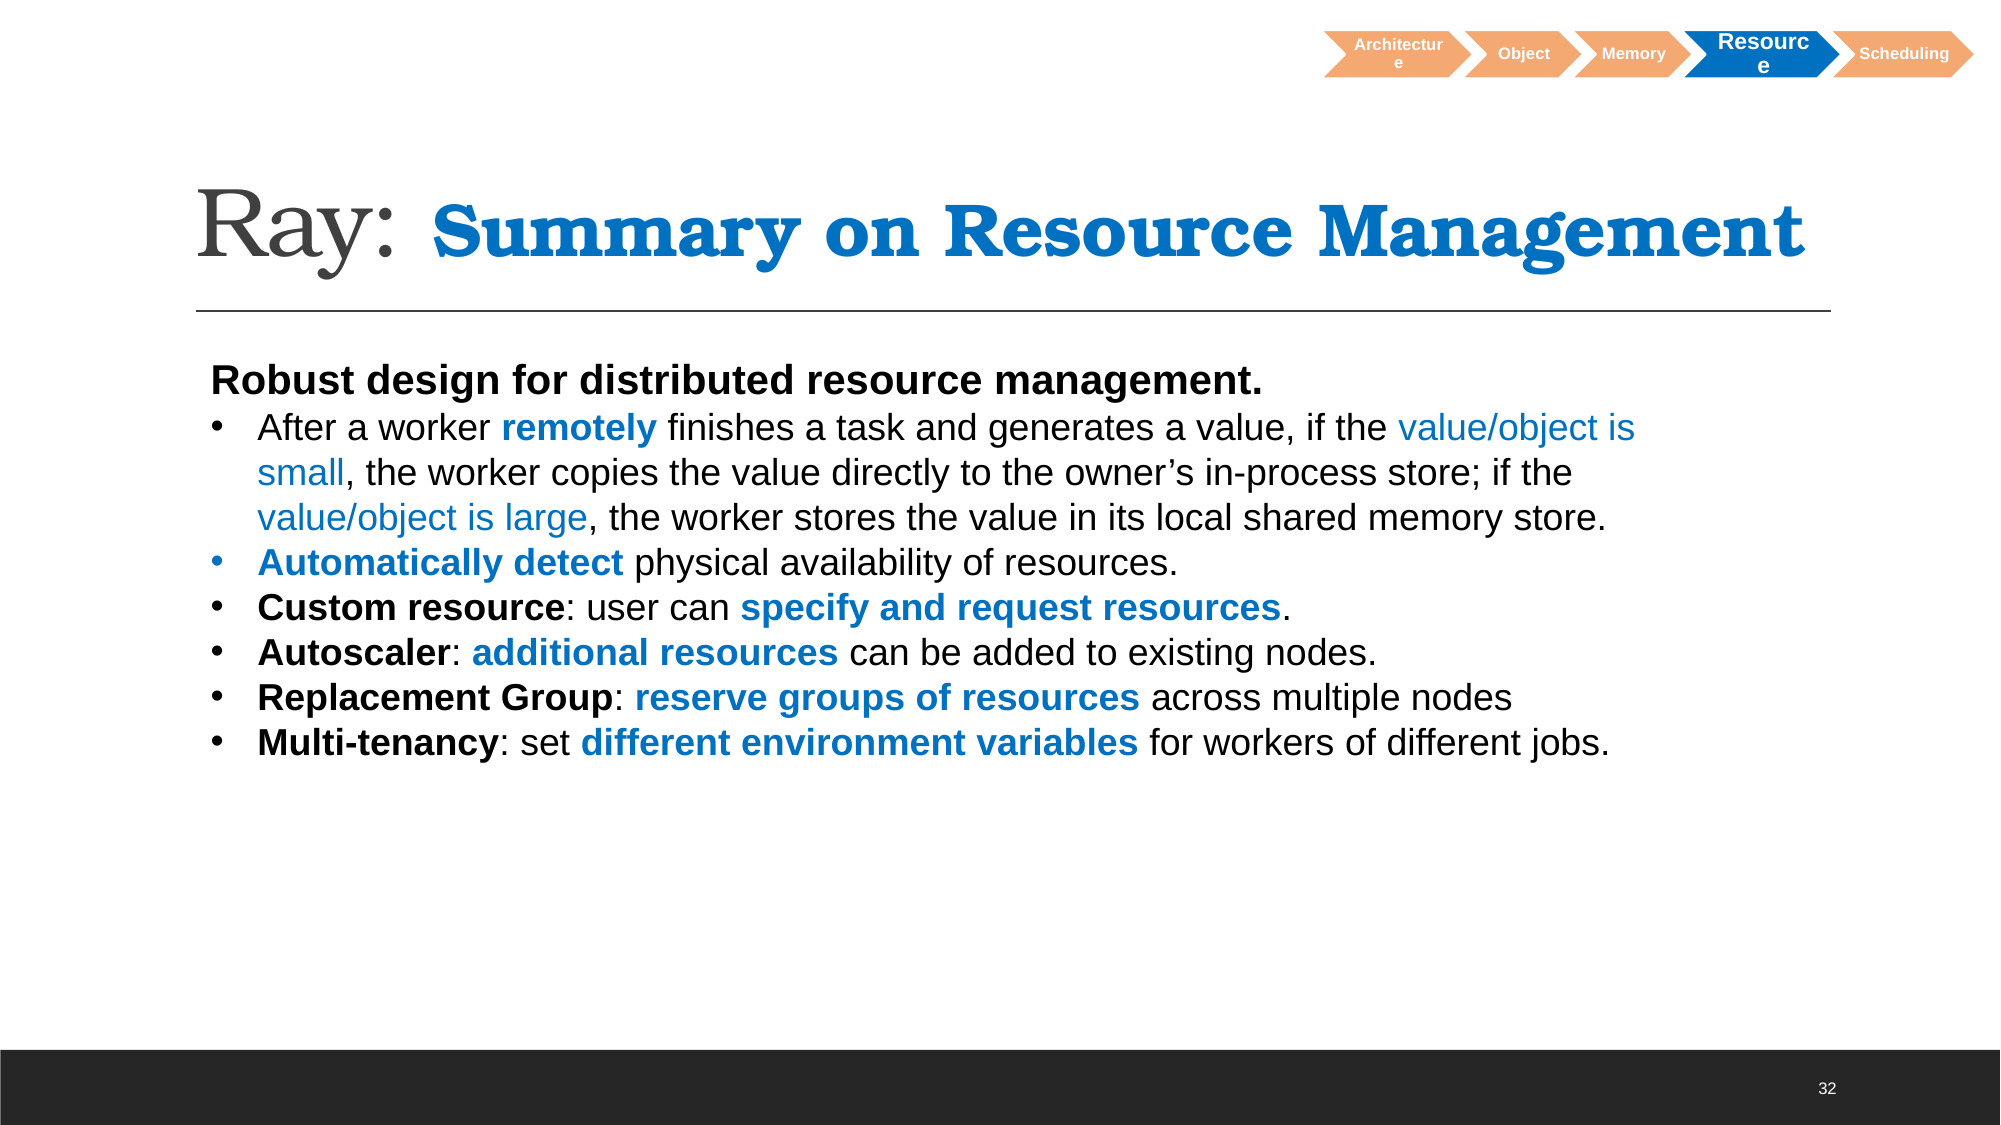

Architecture
Object
Memory
Resource
Scheduling
# Ray: Summary on Resource Management
Robust design for distributed resource management.
After a worker remotely finishes a task and generates a value, if the value/object is small, the worker copies the value directly to the owner’s in-process store; if the value/object is large, the worker stores the value in its local shared memory store.
Automatically detect physical availability of resources.
Custom resource: user can specify and request resources.
Autoscaler: additional resources can be added to existing nodes.
Replacement Group: reserve groups of resources across multiple nodes
Multi-tenancy: set different environment variables for workers of different jobs.

32